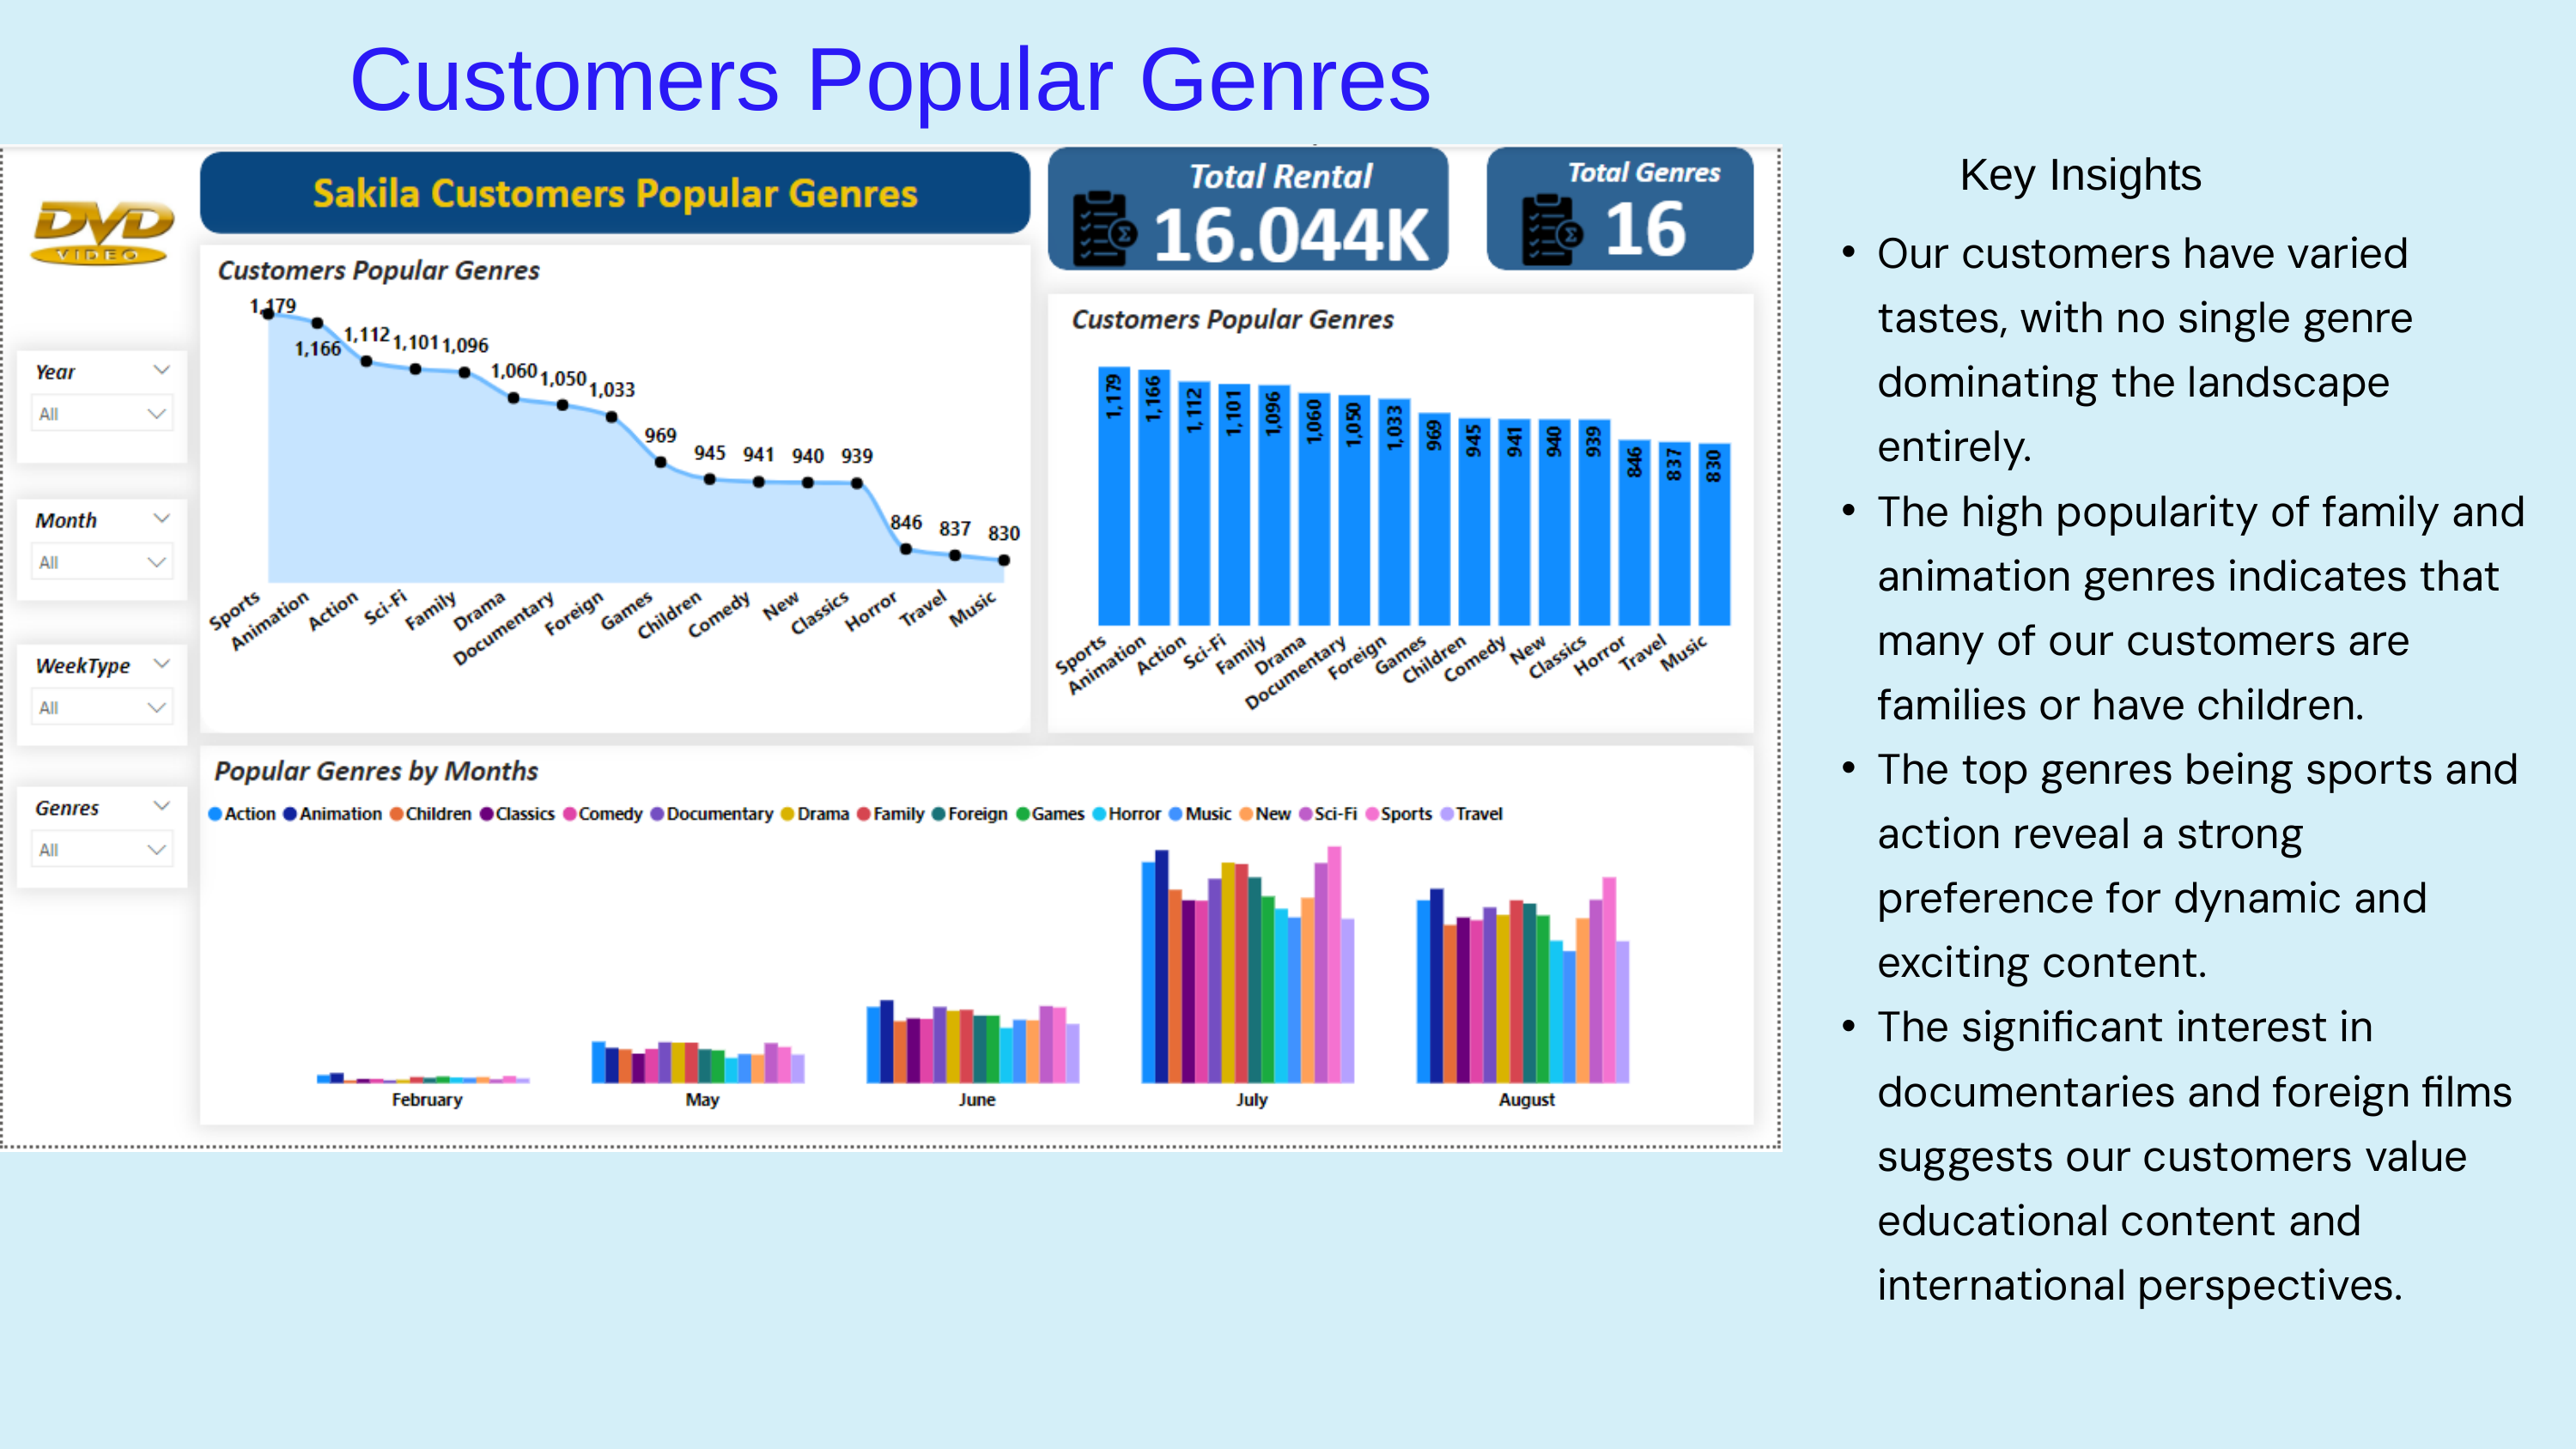

Customers Popular Genres
Key Insights

Our customers have varied tastes, with no single genre dominating the landscape entirely.
The high popularity of family and animation genres indicates that many of our customers are families or have children.
The top genres being sports and action reveal a strong preference for dynamic and exciting content.
The significant interest in documentaries and foreign films suggests our customers value educational content and international perspectives.